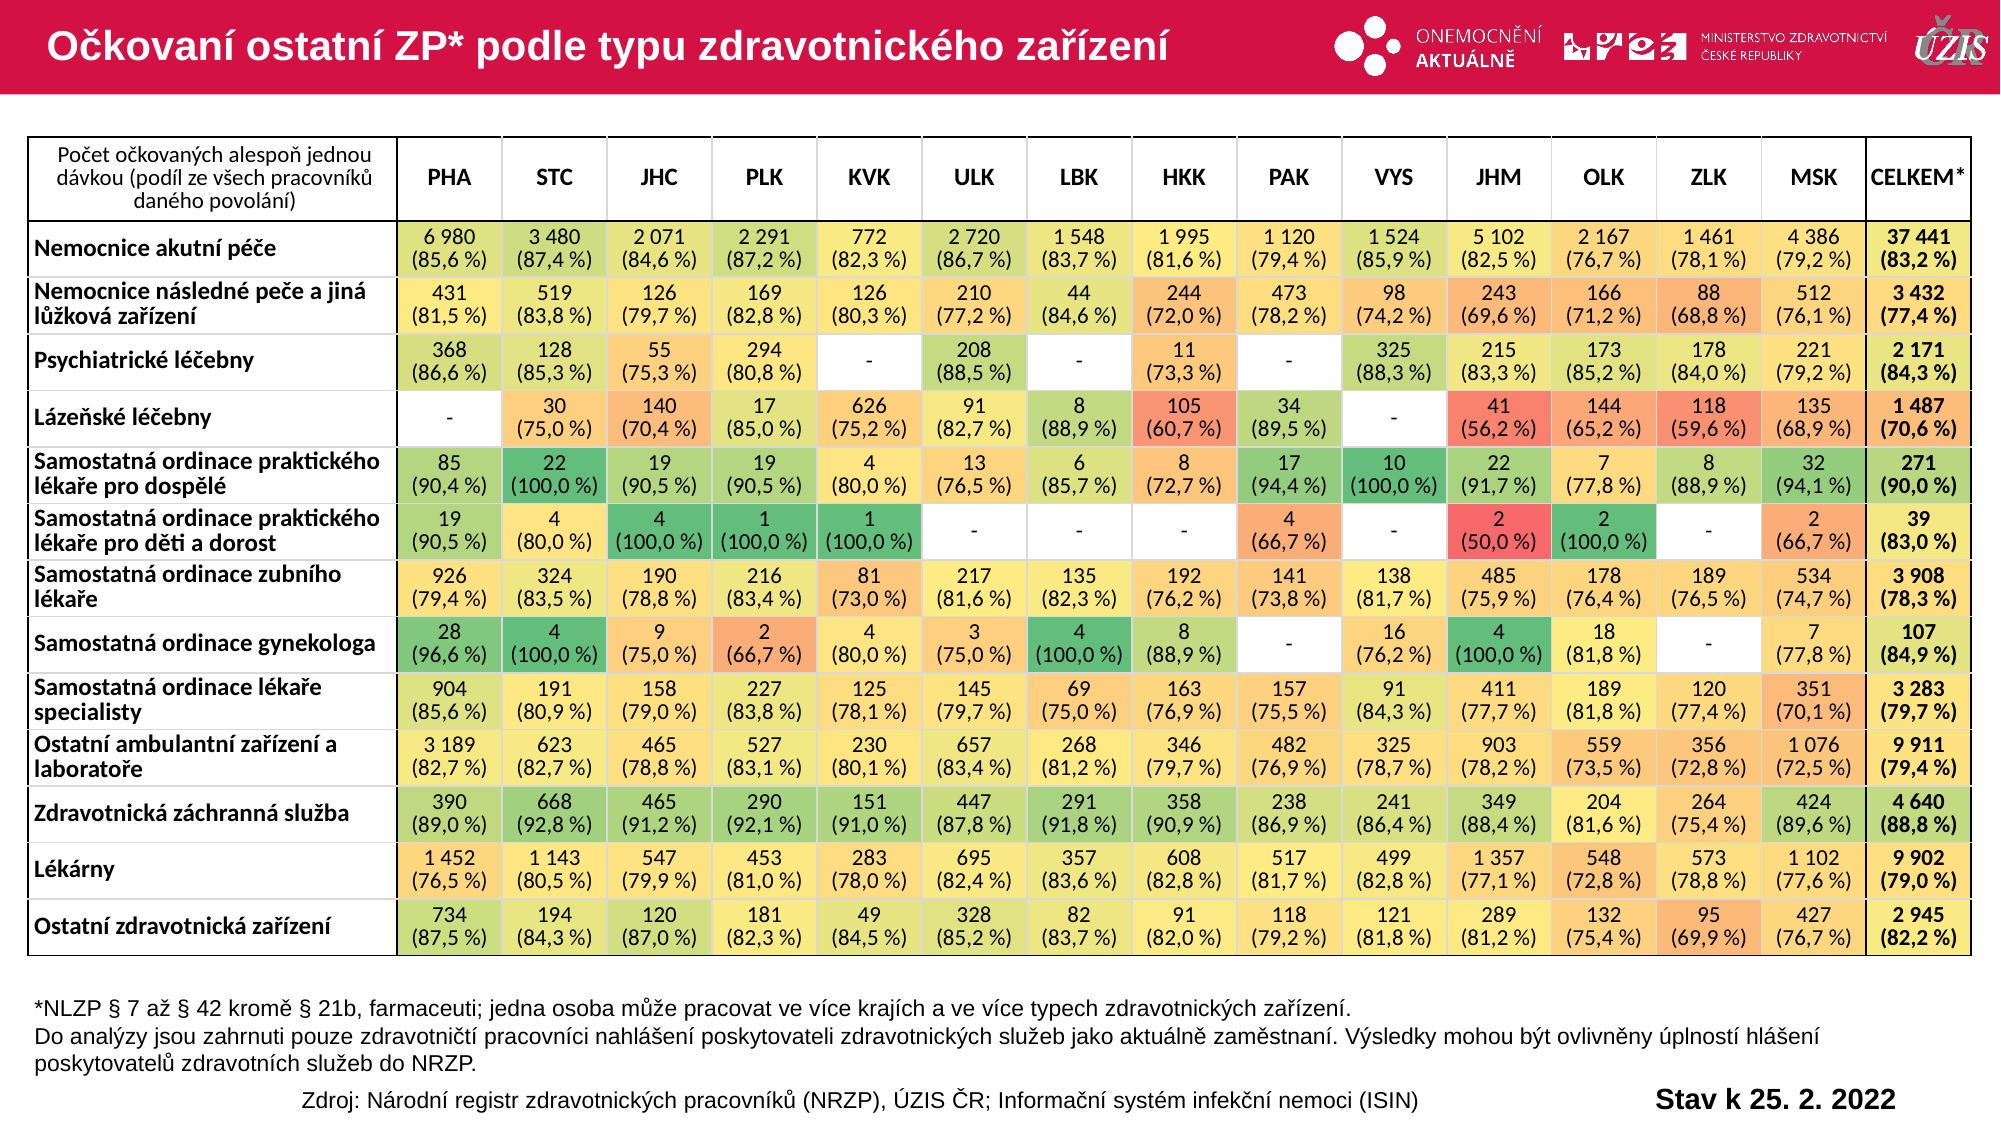

# Očkovaní ostatní ZP* podle typu zdravotnického zařízení
| Počet očkovaných alespoň jednou dávkou (podíl ze všech pracovníků daného povolání) | PHA | STC | JHC | PLK | KVK | ULK | LBK | HKK | PAK | VYS | JHM | OLK | ZLK | MSK | CELKEM\* |
| --- | --- | --- | --- | --- | --- | --- | --- | --- | --- | --- | --- | --- | --- | --- | --- |
| Nemocnice akutní péče | 6 980 (85,6 %) | 3 480 (87,4 %) | 2 071 (84,6 %) | 2 291 (87,2 %) | 772 (82,3 %) | 2 720 (86,7 %) | 1 548 (83,7 %) | 1 995 (81,6 %) | 1 120 (79,4 %) | 1 524 (85,9 %) | 5 102 (82,5 %) | 2 167 (76,7 %) | 1 461 (78,1 %) | 4 386 (79,2 %) | 37 441 (83,2 %) |
| Nemocnice následné peče a jiná lůžková zařízení | 431 (81,5 %) | 519 (83,8 %) | 126 (79,7 %) | 169 (82,8 %) | 126 (80,3 %) | 210 (77,2 %) | 44 (84,6 %) | 244 (72,0 %) | 473 (78,2 %) | 98 (74,2 %) | 243 (69,6 %) | 166 (71,2 %) | 88 (68,8 %) | 512 (76,1 %) | 3 432 (77,4 %) |
| Psychiatrické léčebny | 368 (86,6 %) | 128 (85,3 %) | 55 (75,3 %) | 294 (80,8 %) | - | 208 (88,5 %) | - | 11 (73,3 %) | - | 325 (88,3 %) | 215 (83,3 %) | 173 (85,2 %) | 178 (84,0 %) | 221 (79,2 %) | 2 171 (84,3 %) |
| Lázeňské léčebny | - | 30 (75,0 %) | 140 (70,4 %) | 17 (85,0 %) | 626 (75,2 %) | 91 (82,7 %) | 8 (88,9 %) | 105 (60,7 %) | 34 (89,5 %) | - | 41 (56,2 %) | 144 (65,2 %) | 118 (59,6 %) | 135 (68,9 %) | 1 487 (70,6 %) |
| Samostatná ordinace praktického lékaře pro dospělé | 85 (90,4 %) | 22 (100,0 %) | 19 (90,5 %) | 19 (90,5 %) | 4 (80,0 %) | 13 (76,5 %) | 6 (85,7 %) | 8 (72,7 %) | 17 (94,4 %) | 10 (100,0 %) | 22 (91,7 %) | 7 (77,8 %) | 8 (88,9 %) | 32 (94,1 %) | 271 (90,0 %) |
| Samostatná ordinace praktického lékaře pro děti a dorost | 19 (90,5 %) | 4 (80,0 %) | 4 (100,0 %) | 1 (100,0 %) | 1 (100,0 %) | - | - | - | 4 (66,7 %) | - | 2 (50,0 %) | 2 (100,0 %) | - | 2 (66,7 %) | 39 (83,0 %) |
| Samostatná ordinace zubního lékaře | 926 (79,4 %) | 324 (83,5 %) | 190 (78,8 %) | 216 (83,4 %) | 81 (73,0 %) | 217 (81,6 %) | 135 (82,3 %) | 192 (76,2 %) | 141 (73,8 %) | 138 (81,7 %) | 485 (75,9 %) | 178 (76,4 %) | 189 (76,5 %) | 534 (74,7 %) | 3 908 (78,3 %) |
| Samostatná ordinace gynekologa | 28 (96,6 %) | 4 (100,0 %) | 9 (75,0 %) | 2 (66,7 %) | 4 (80,0 %) | 3 (75,0 %) | 4 (100,0 %) | 8 (88,9 %) | - | 16 (76,2 %) | 4 (100,0 %) | 18 (81,8 %) | - | 7 (77,8 %) | 107 (84,9 %) |
| Samostatná ordinace lékaře specialisty | 904 (85,6 %) | 191 (80,9 %) | 158 (79,0 %) | 227 (83,8 %) | 125 (78,1 %) | 145 (79,7 %) | 69 (75,0 %) | 163 (76,9 %) | 157 (75,5 %) | 91 (84,3 %) | 411 (77,7 %) | 189 (81,8 %) | 120 (77,4 %) | 351 (70,1 %) | 3 283 (79,7 %) |
| Ostatní ambulantní zařízení a laboratoře | 3 189 (82,7 %) | 623 (82,7 %) | 465 (78,8 %) | 527 (83,1 %) | 230 (80,1 %) | 657 (83,4 %) | 268 (81,2 %) | 346 (79,7 %) | 482 (76,9 %) | 325 (78,7 %) | 903 (78,2 %) | 559 (73,5 %) | 356 (72,8 %) | 1 076 (72,5 %) | 9 911 (79,4 %) |
| Zdravotnická záchranná služba | 390 (89,0 %) | 668 (92,8 %) | 465 (91,2 %) | 290 (92,1 %) | 151 (91,0 %) | 447 (87,8 %) | 291 (91,8 %) | 358 (90,9 %) | 238 (86,9 %) | 241 (86,4 %) | 349 (88,4 %) | 204 (81,6 %) | 264 (75,4 %) | 424 (89,6 %) | 4 640 (88,8 %) |
| Lékárny | 1 452 (76,5 %) | 1 143 (80,5 %) | 547 (79,9 %) | 453 (81,0 %) | 283 (78,0 %) | 695 (82,4 %) | 357 (83,6 %) | 608 (82,8 %) | 517 (81,7 %) | 499 (82,8 %) | 1 357 (77,1 %) | 548 (72,8 %) | 573 (78,8 %) | 1 102 (77,6 %) | 9 902 (79,0 %) |
| Ostatní zdravotnická zařízení | 734 (87,5 %) | 194 (84,3 %) | 120 (87,0 %) | 181 (82,3 %) | 49 (84,5 %) | 328 (85,2 %) | 82 (83,7 %) | 91 (82,0 %) | 118 (79,2 %) | 121 (81,8 %) | 289 (81,2 %) | 132 (75,4 %) | 95 (69,9 %) | 427 (76,7 %) | 2 945 (82,2 %) |
|  |  |  |  |  |  |  |  |  |  |  |  |  |  |  |
| --- | --- | --- | --- | --- | --- | --- | --- | --- | --- | --- | --- | --- | --- | --- |
|  |  |  |  |  |  |  |  |  |  |  |  |  |  |  |
|  |  |  |  |  |  |  |  |  |  |  |  |  |  |  |
|  |  |  |  |  |  |  |  |  |  |  |  |  |  |  |
|  |  |  |  |  |  |  |  |  |  |  |  |  |  |  |
|  |  |  |  |  |  |  |  |  |  |  |  |  |  |  |
|  |  |  |  |  |  |  |  |  |  |  |  |  |  |  |
|  |  |  |  |  |  |  |  |  |  |  |  |  |  |  |
|  |  |  |  |  |  |  |  |  |  |  |  |  |  |  |
|  |  |  |  |  |  |  |  |  |  |  |  |  |  |  |
|  |  |  |  |  |  |  |  |  |  |  |  |  |  |  |
|  |  |  |  |  |  |  |  |  |  |  |  |  |  |  |
|  |  |  |  |  |  |  |  |  |  |  |  |  |  |  |
*NLZP § 7 až § 42 kromě § 21b, farmaceuti; jedna osoba může pracovat ve více krajích a ve více typech zdravotnických zařízení.
Do analýzy jsou zahrnuti pouze zdravotničtí pracovníci nahlášení poskytovateli zdravotnických služeb jako aktuálně zaměstnaní. Výsledky mohou být ovlivněny úplností hlášení poskytovatelů zdravotních služeb do NRZP.
Stav k 25. 2. 2022
Zdroj: Národní registr zdravotnických pracovníků (NRZP), ÚZIS ČR; Informační systém infekční nemoci (ISIN)